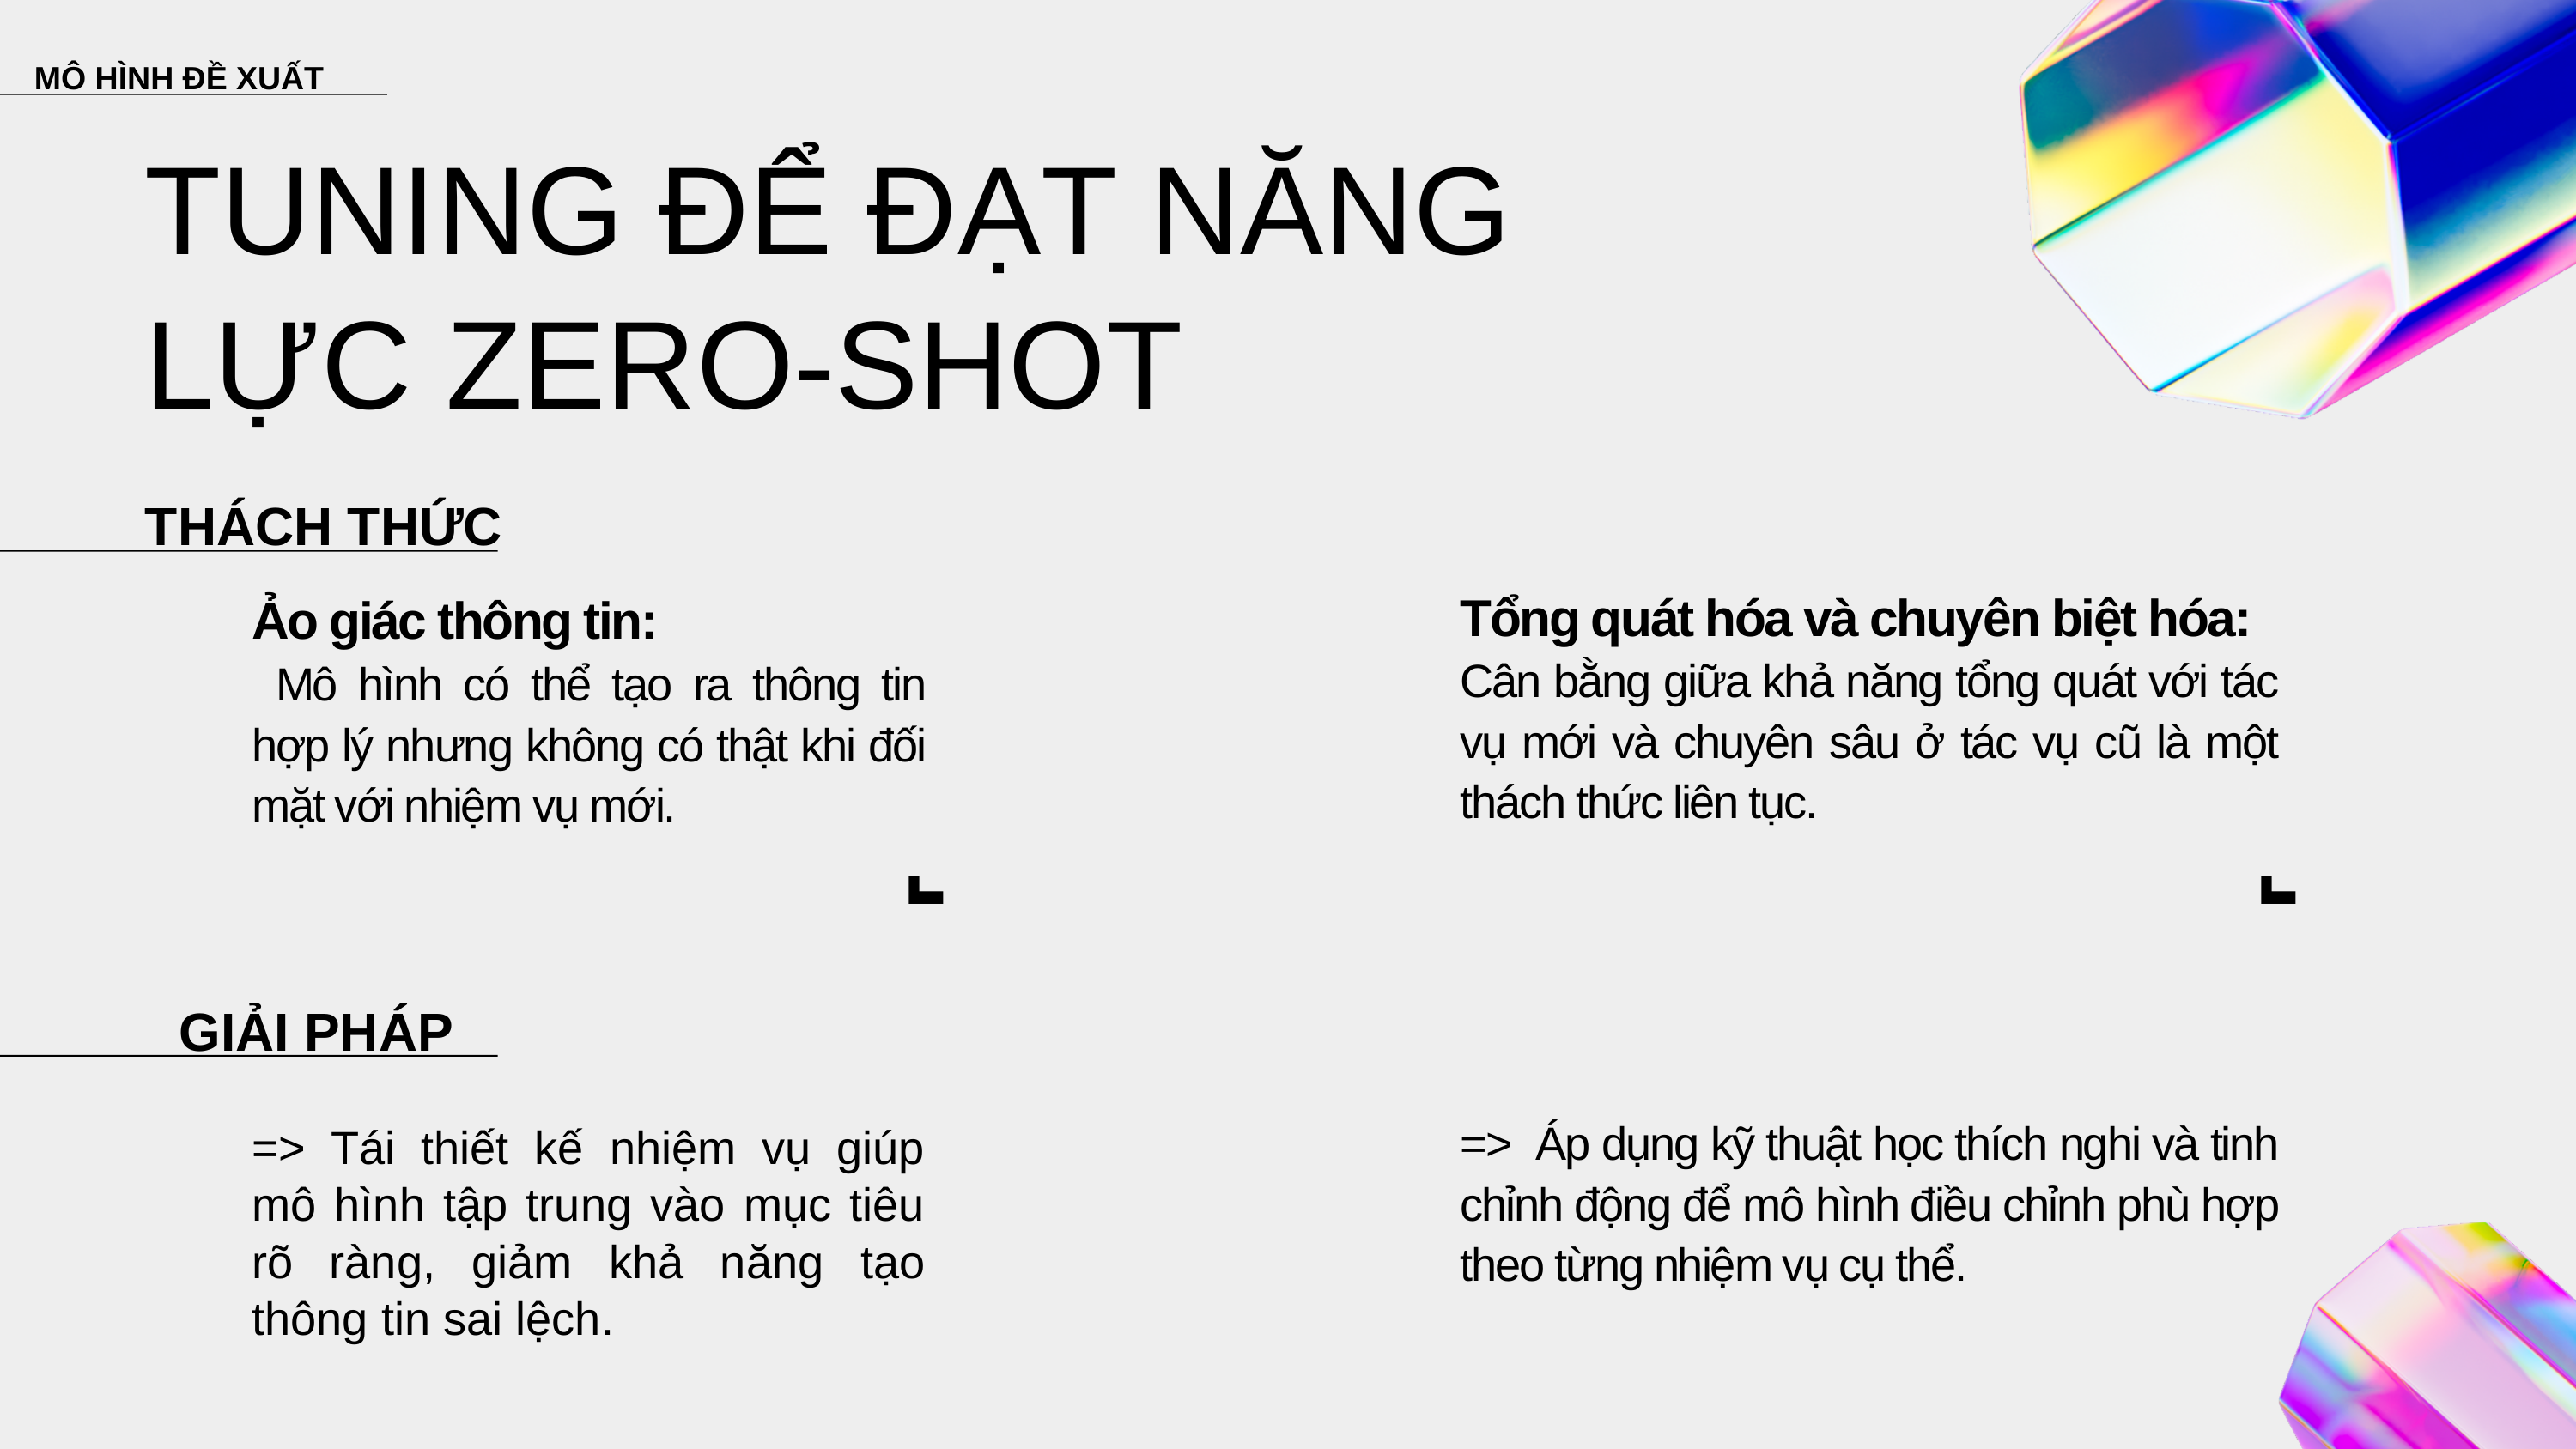

MÔ HÌNH ĐỀ XUẤT

TUNING ĐỂ ĐẠT NĂNG LỰC ZERO-SHOT
THÁCH THỨC

Tổng quát hóa và chuyên biệt hóa:
Cân bằng giữa khả năng tổng quát với tác vụ mới và chuyên sâu ở tác vụ cũ là một thách thức liên tục.
Ảo giác thông tin:
 Mô hình có thể tạo ra thông tin hợp lý nhưng không có thật khi đối mặt với nhiệm vụ mới.

GIẢI PHÁP

=>  Áp dụng kỹ thuật học thích nghi và tinh chỉnh động để mô hình điều chỉnh phù hợp theo từng nhiệm vụ cụ thể.
=> Tái thiết kế nhiệm vụ giúp mô hình tập trung vào mục tiêu rõ ràng, giảm khả năng tạo thông tin sai lệch.